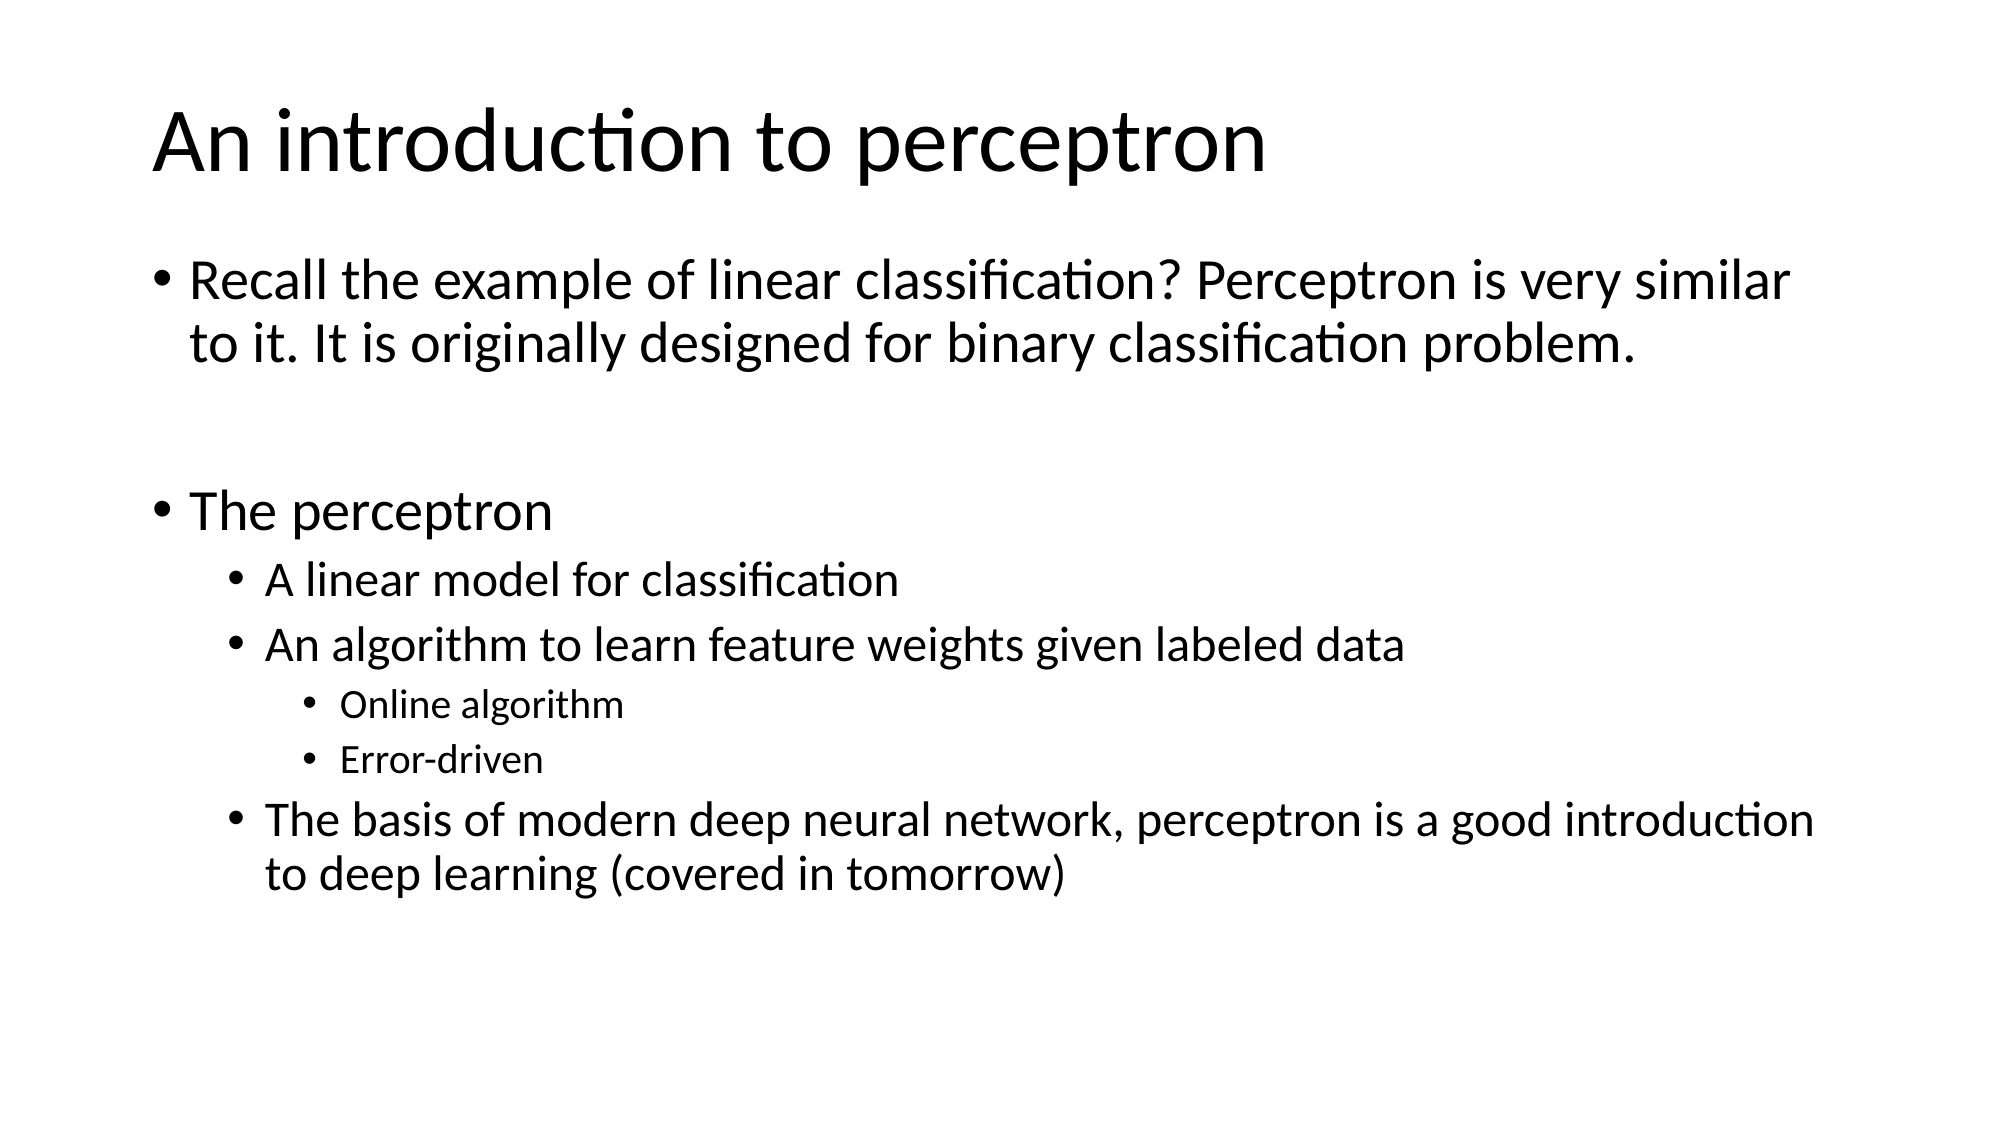

# An introduction to perceptron
Recall the example of linear classification? Perceptron is very similar to it. It is originally designed for binary classification problem.

The perceptron
A linear model for classification
An algorithm to learn feature weights given labeled data
Online algorithm
Error-driven
The basis of modern deep neural network, perceptron is a good introduction to deep learning (covered in tomorrow)